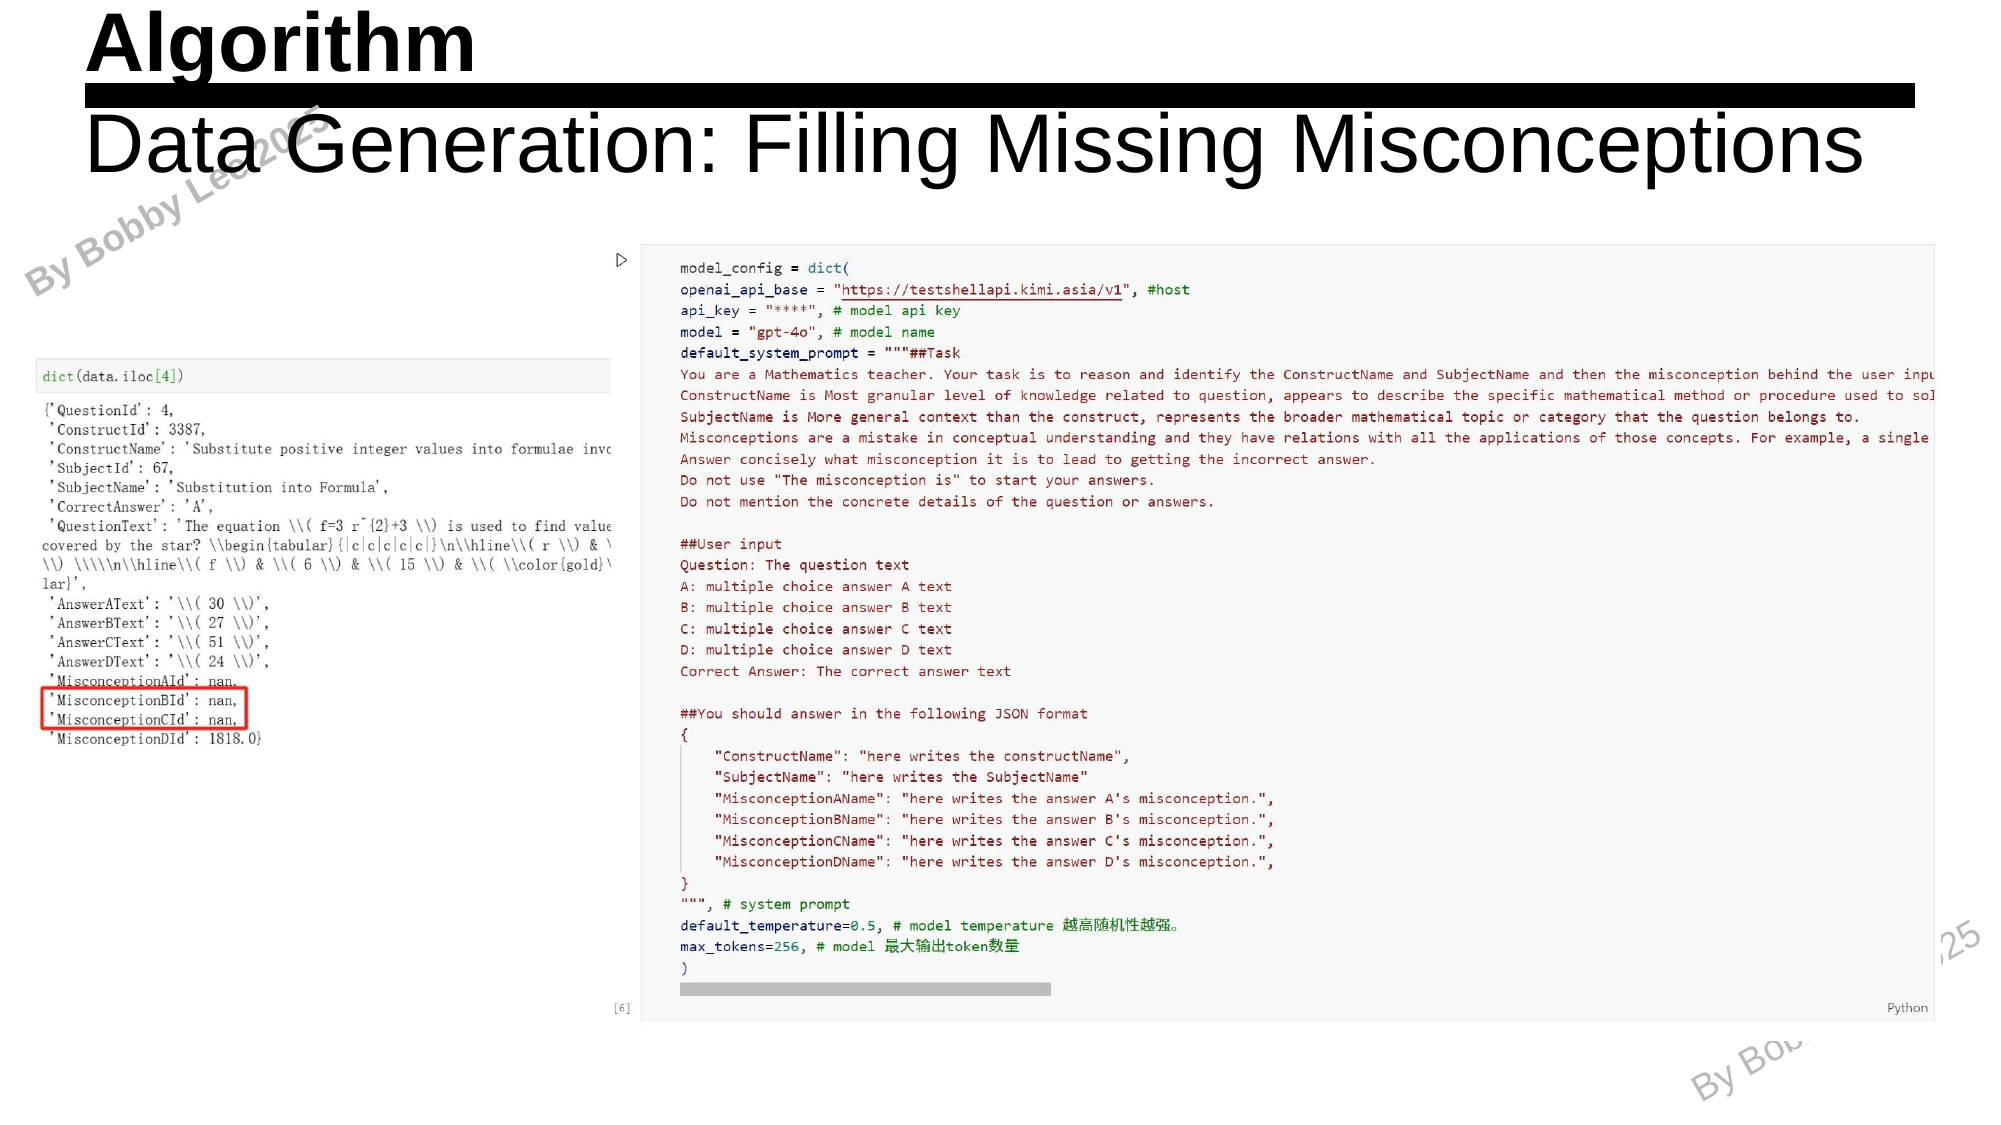

Algorithm
# Data Generation: Filling Missing Misconceptions